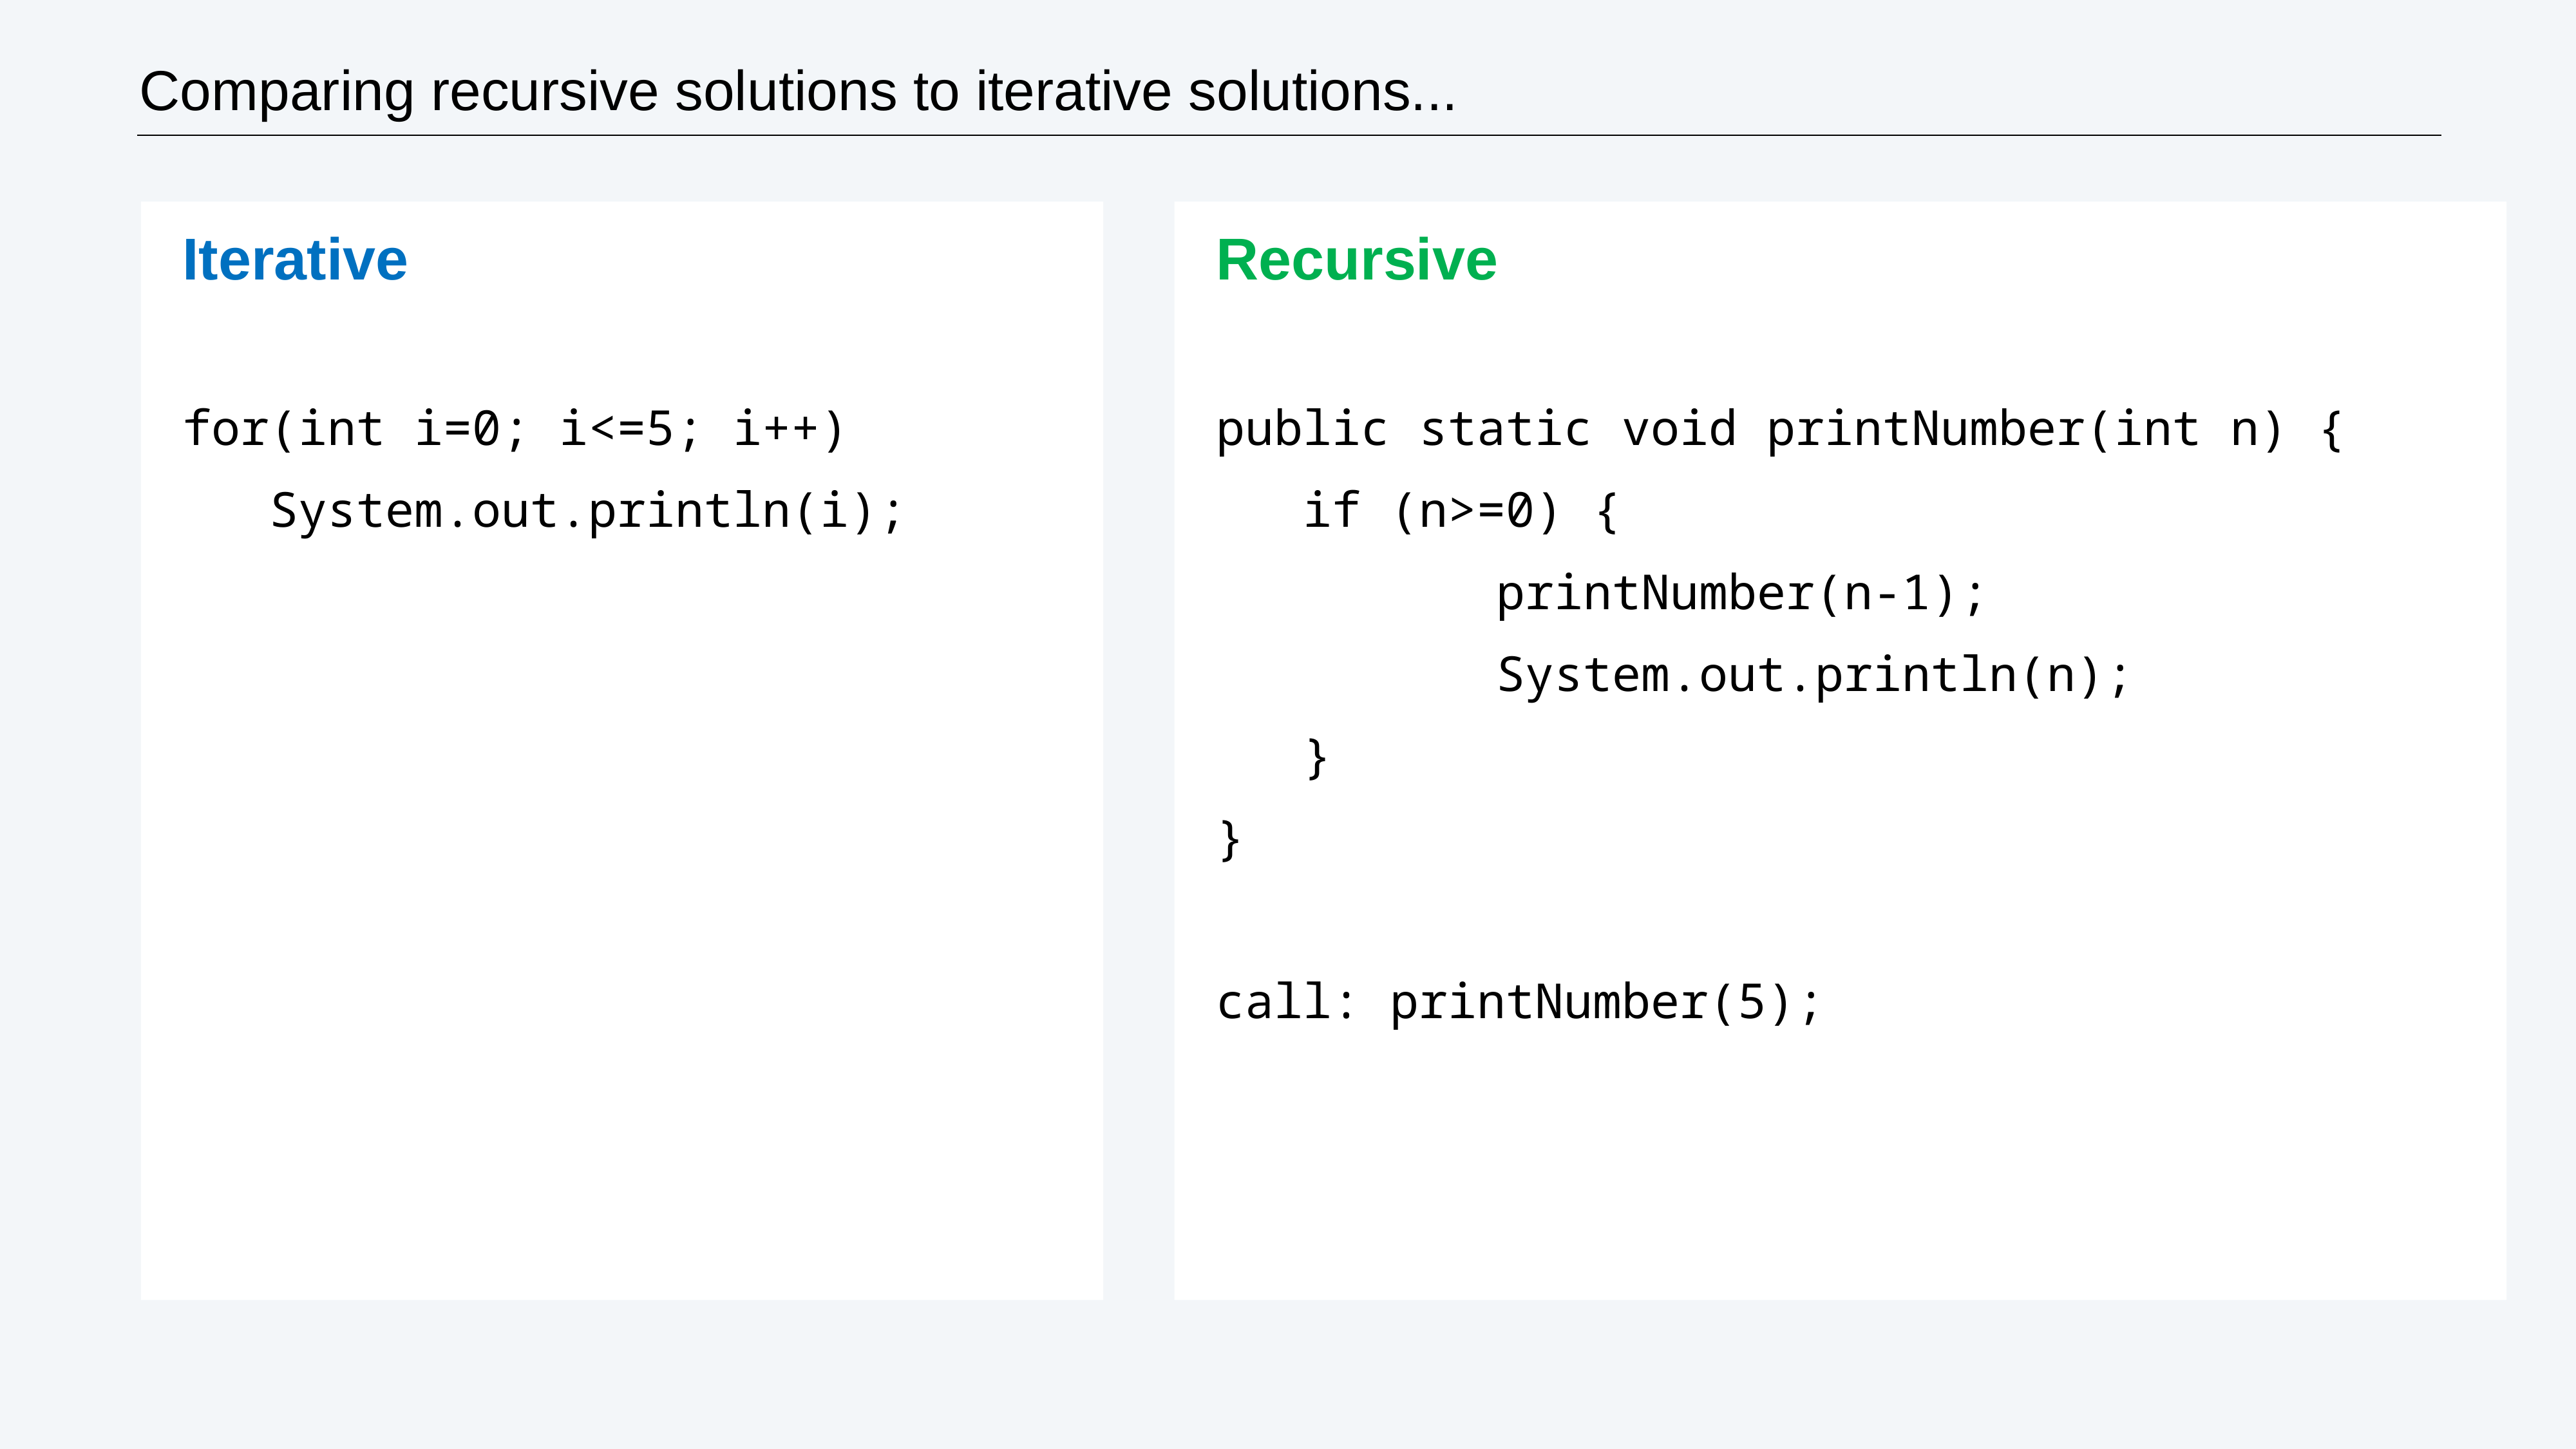

# Comparing recursive solutions to iterative solutions...
Iterative

for(int i=0; i<=5; i++)
	System.out.println(i);
Recursive

public static void printNumber(int n) {
	if (n>=0) {
			printNumber(n-1);
			System.out.println(n);
	}
}

call: printNumber(5);